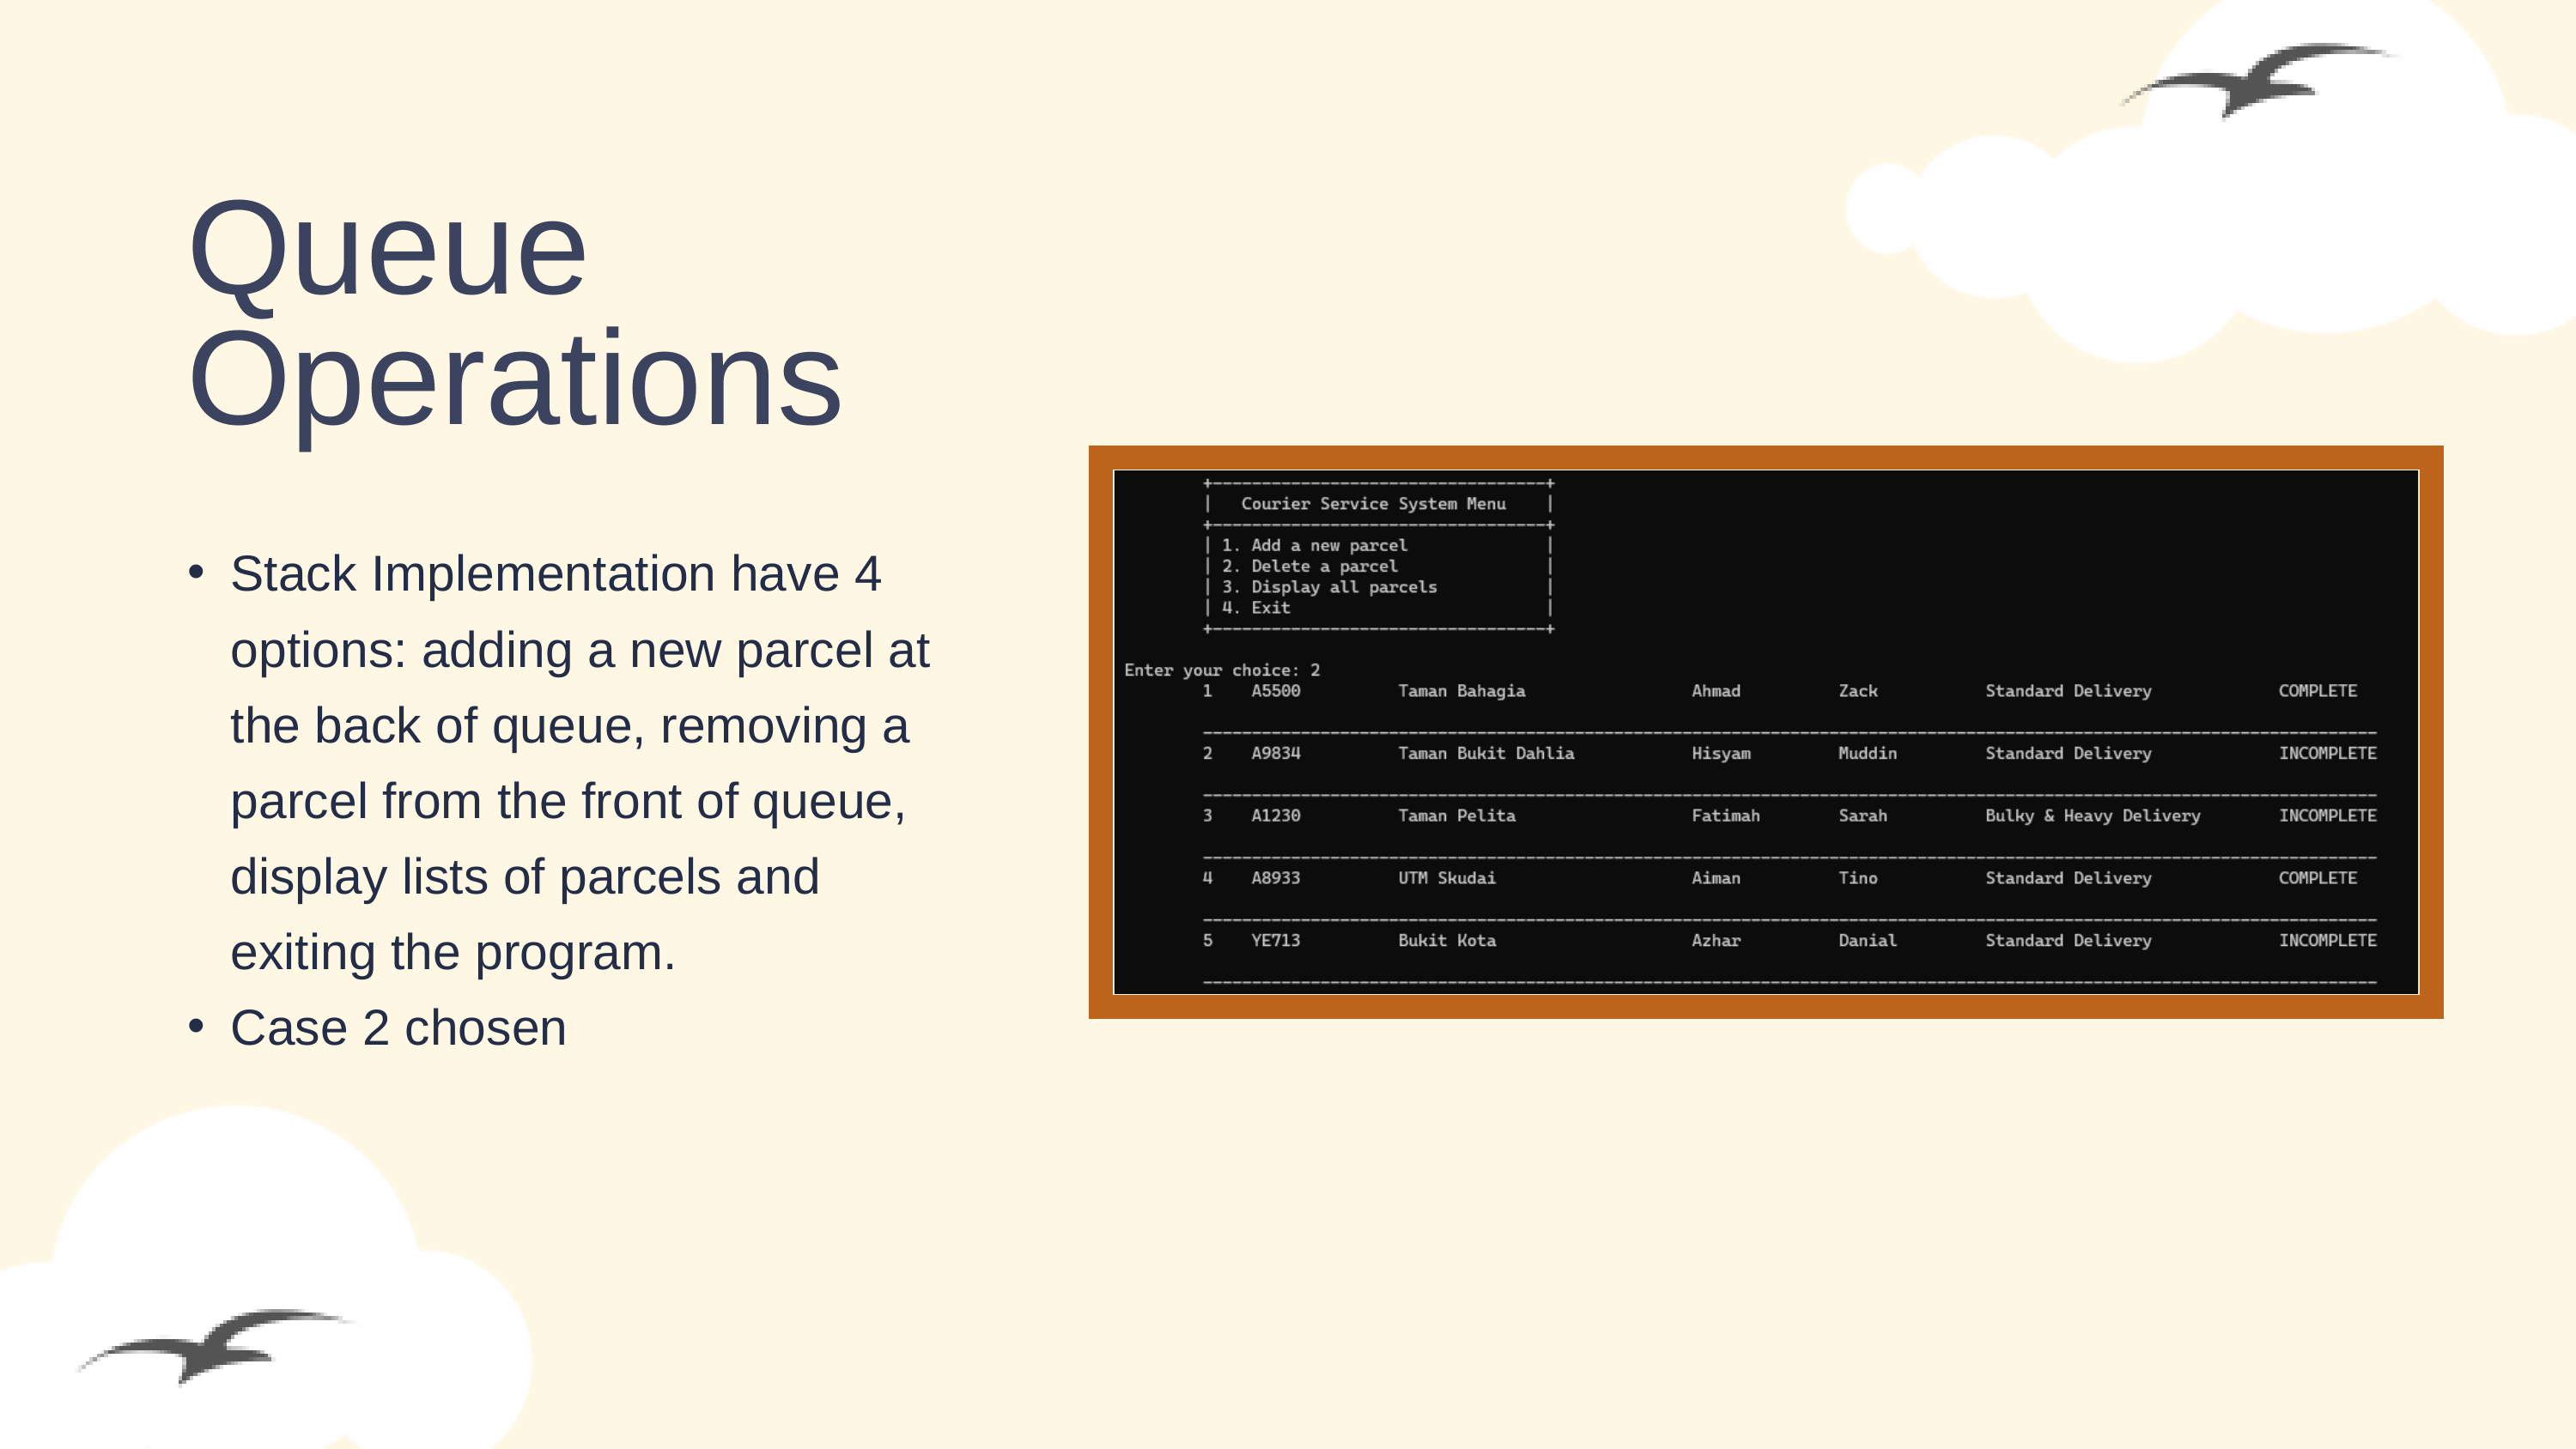

Queue Operations

Stack Implementation have 4 options: adding a new parcel at the back of queue, removing a parcel from the front of queue, display lists of parcels and exiting the program.
Case 2 chosen